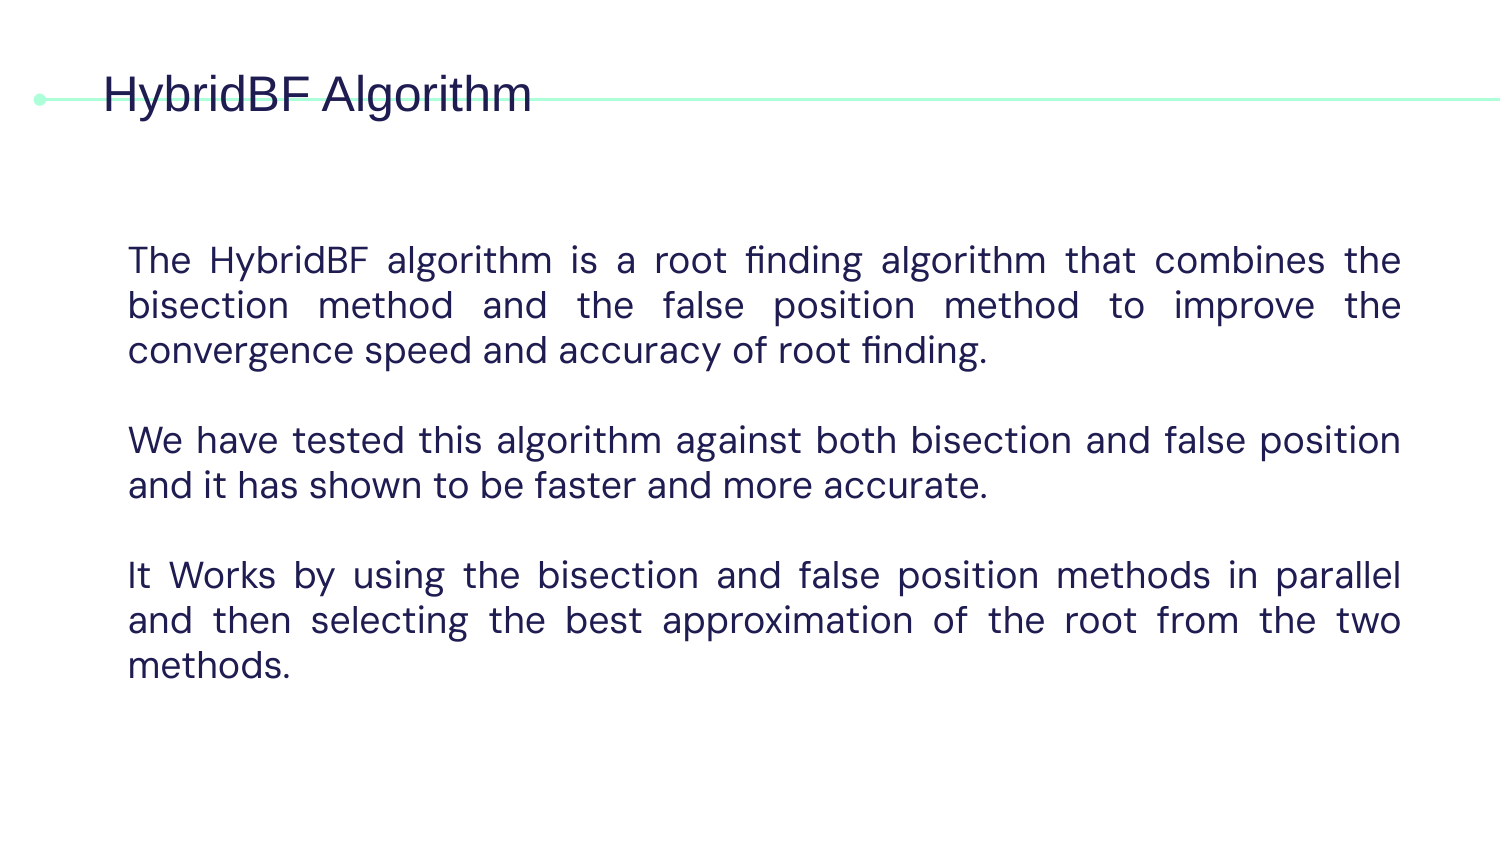

# HybridBF Algorithm
The HybridBF algorithm is a root finding algorithm that combines the bisection method and the false position method to improve the convergence speed and accuracy of root finding.

We have tested this algorithm against both bisection and false position and it has shown to be faster and more accurate.

It Works by using the bisection and false position methods in parallel and then selecting the best approximation of the root from the two methods.